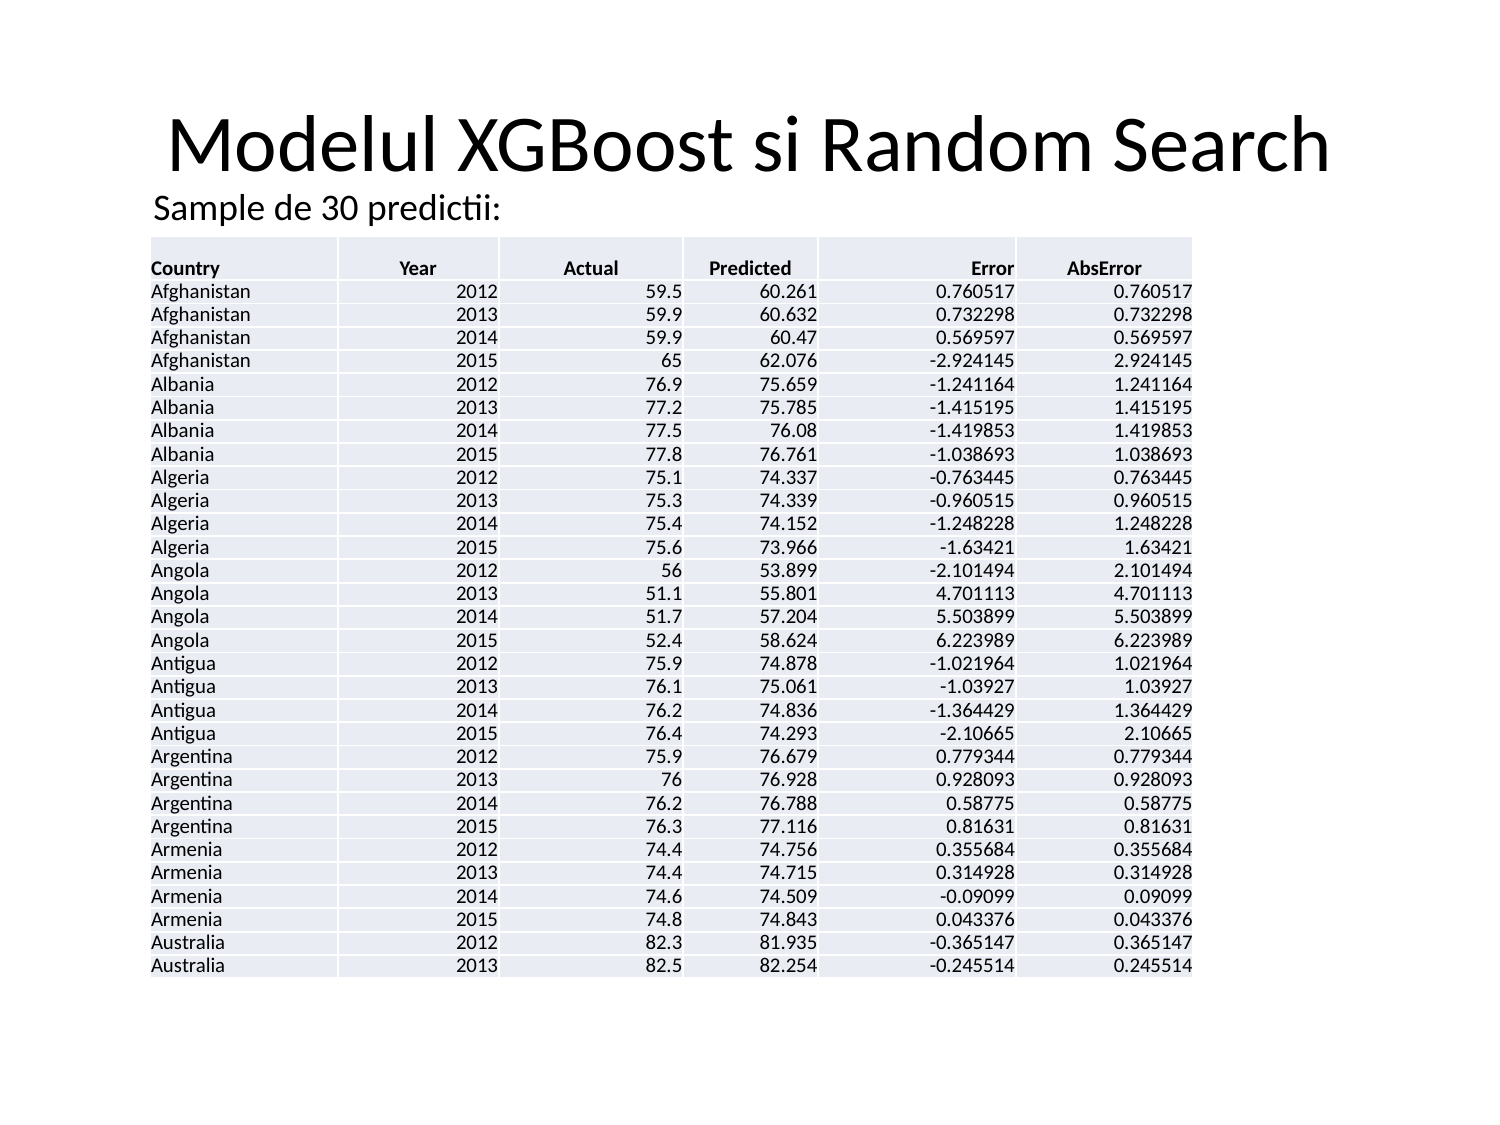

# Modelul XGBoost si Random Search
Sample de 30 predictii:
| Country | Year | Actual | Predicted | Error | AbsError |
| --- | --- | --- | --- | --- | --- |
| Afghanistan | 2012 | 59.5 | 60.261 | 0.760517 | 0.760517 |
| Afghanistan | 2013 | 59.9 | 60.632 | 0.732298 | 0.732298 |
| Afghanistan | 2014 | 59.9 | 60.47 | 0.569597 | 0.569597 |
| Afghanistan | 2015 | 65 | 62.076 | -2.924145 | 2.924145 |
| Albania | 2012 | 76.9 | 75.659 | -1.241164 | 1.241164 |
| Albania | 2013 | 77.2 | 75.785 | -1.415195 | 1.415195 |
| Albania | 2014 | 77.5 | 76.08 | -1.419853 | 1.419853 |
| Albania | 2015 | 77.8 | 76.761 | -1.038693 | 1.038693 |
| Algeria | 2012 | 75.1 | 74.337 | -0.763445 | 0.763445 |
| Algeria | 2013 | 75.3 | 74.339 | -0.960515 | 0.960515 |
| Algeria | 2014 | 75.4 | 74.152 | -1.248228 | 1.248228 |
| Algeria | 2015 | 75.6 | 73.966 | -1.63421 | 1.63421 |
| Angola | 2012 | 56 | 53.899 | -2.101494 | 2.101494 |
| Angola | 2013 | 51.1 | 55.801 | 4.701113 | 4.701113 |
| Angola | 2014 | 51.7 | 57.204 | 5.503899 | 5.503899 |
| Angola | 2015 | 52.4 | 58.624 | 6.223989 | 6.223989 |
| Antigua | 2012 | 75.9 | 74.878 | -1.021964 | 1.021964 |
| Antigua | 2013 | 76.1 | 75.061 | -1.03927 | 1.03927 |
| Antigua | 2014 | 76.2 | 74.836 | -1.364429 | 1.364429 |
| Antigua | 2015 | 76.4 | 74.293 | -2.10665 | 2.10665 |
| Argentina | 2012 | 75.9 | 76.679 | 0.779344 | 0.779344 |
| Argentina | 2013 | 76 | 76.928 | 0.928093 | 0.928093 |
| Argentina | 2014 | 76.2 | 76.788 | 0.58775 | 0.58775 |
| Argentina | 2015 | 76.3 | 77.116 | 0.81631 | 0.81631 |
| Armenia | 2012 | 74.4 | 74.756 | 0.355684 | 0.355684 |
| Armenia | 2013 | 74.4 | 74.715 | 0.314928 | 0.314928 |
| Armenia | 2014 | 74.6 | 74.509 | -0.09099 | 0.09099 |
| Armenia | 2015 | 74.8 | 74.843 | 0.043376 | 0.043376 |
| Australia | 2012 | 82.3 | 81.935 | -0.365147 | 0.365147 |
| Australia | 2013 | 82.5 | 82.254 | -0.245514 | 0.245514 |